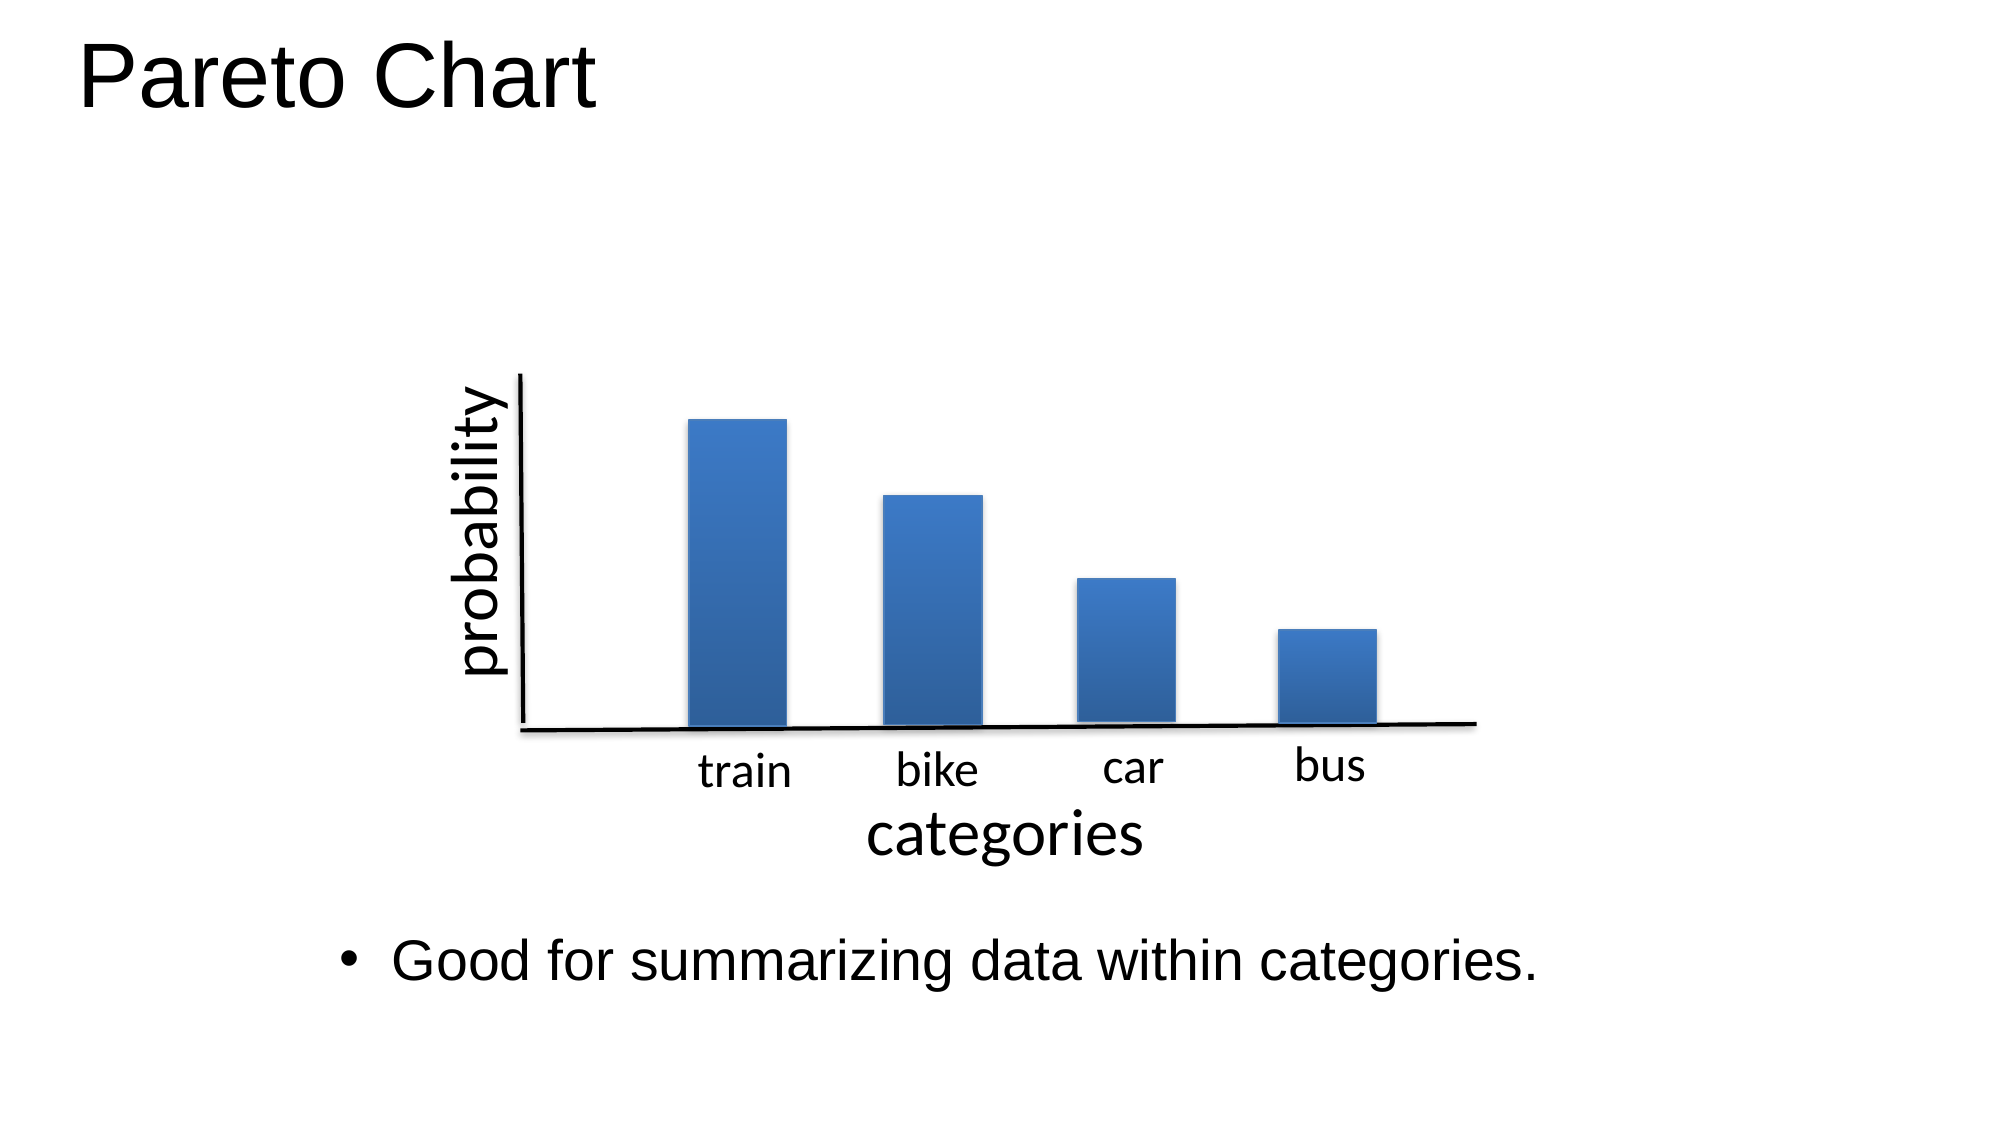

# Pareto Chart

Good for summarizing data within categories.

probability

bus
car
bike
train
categories